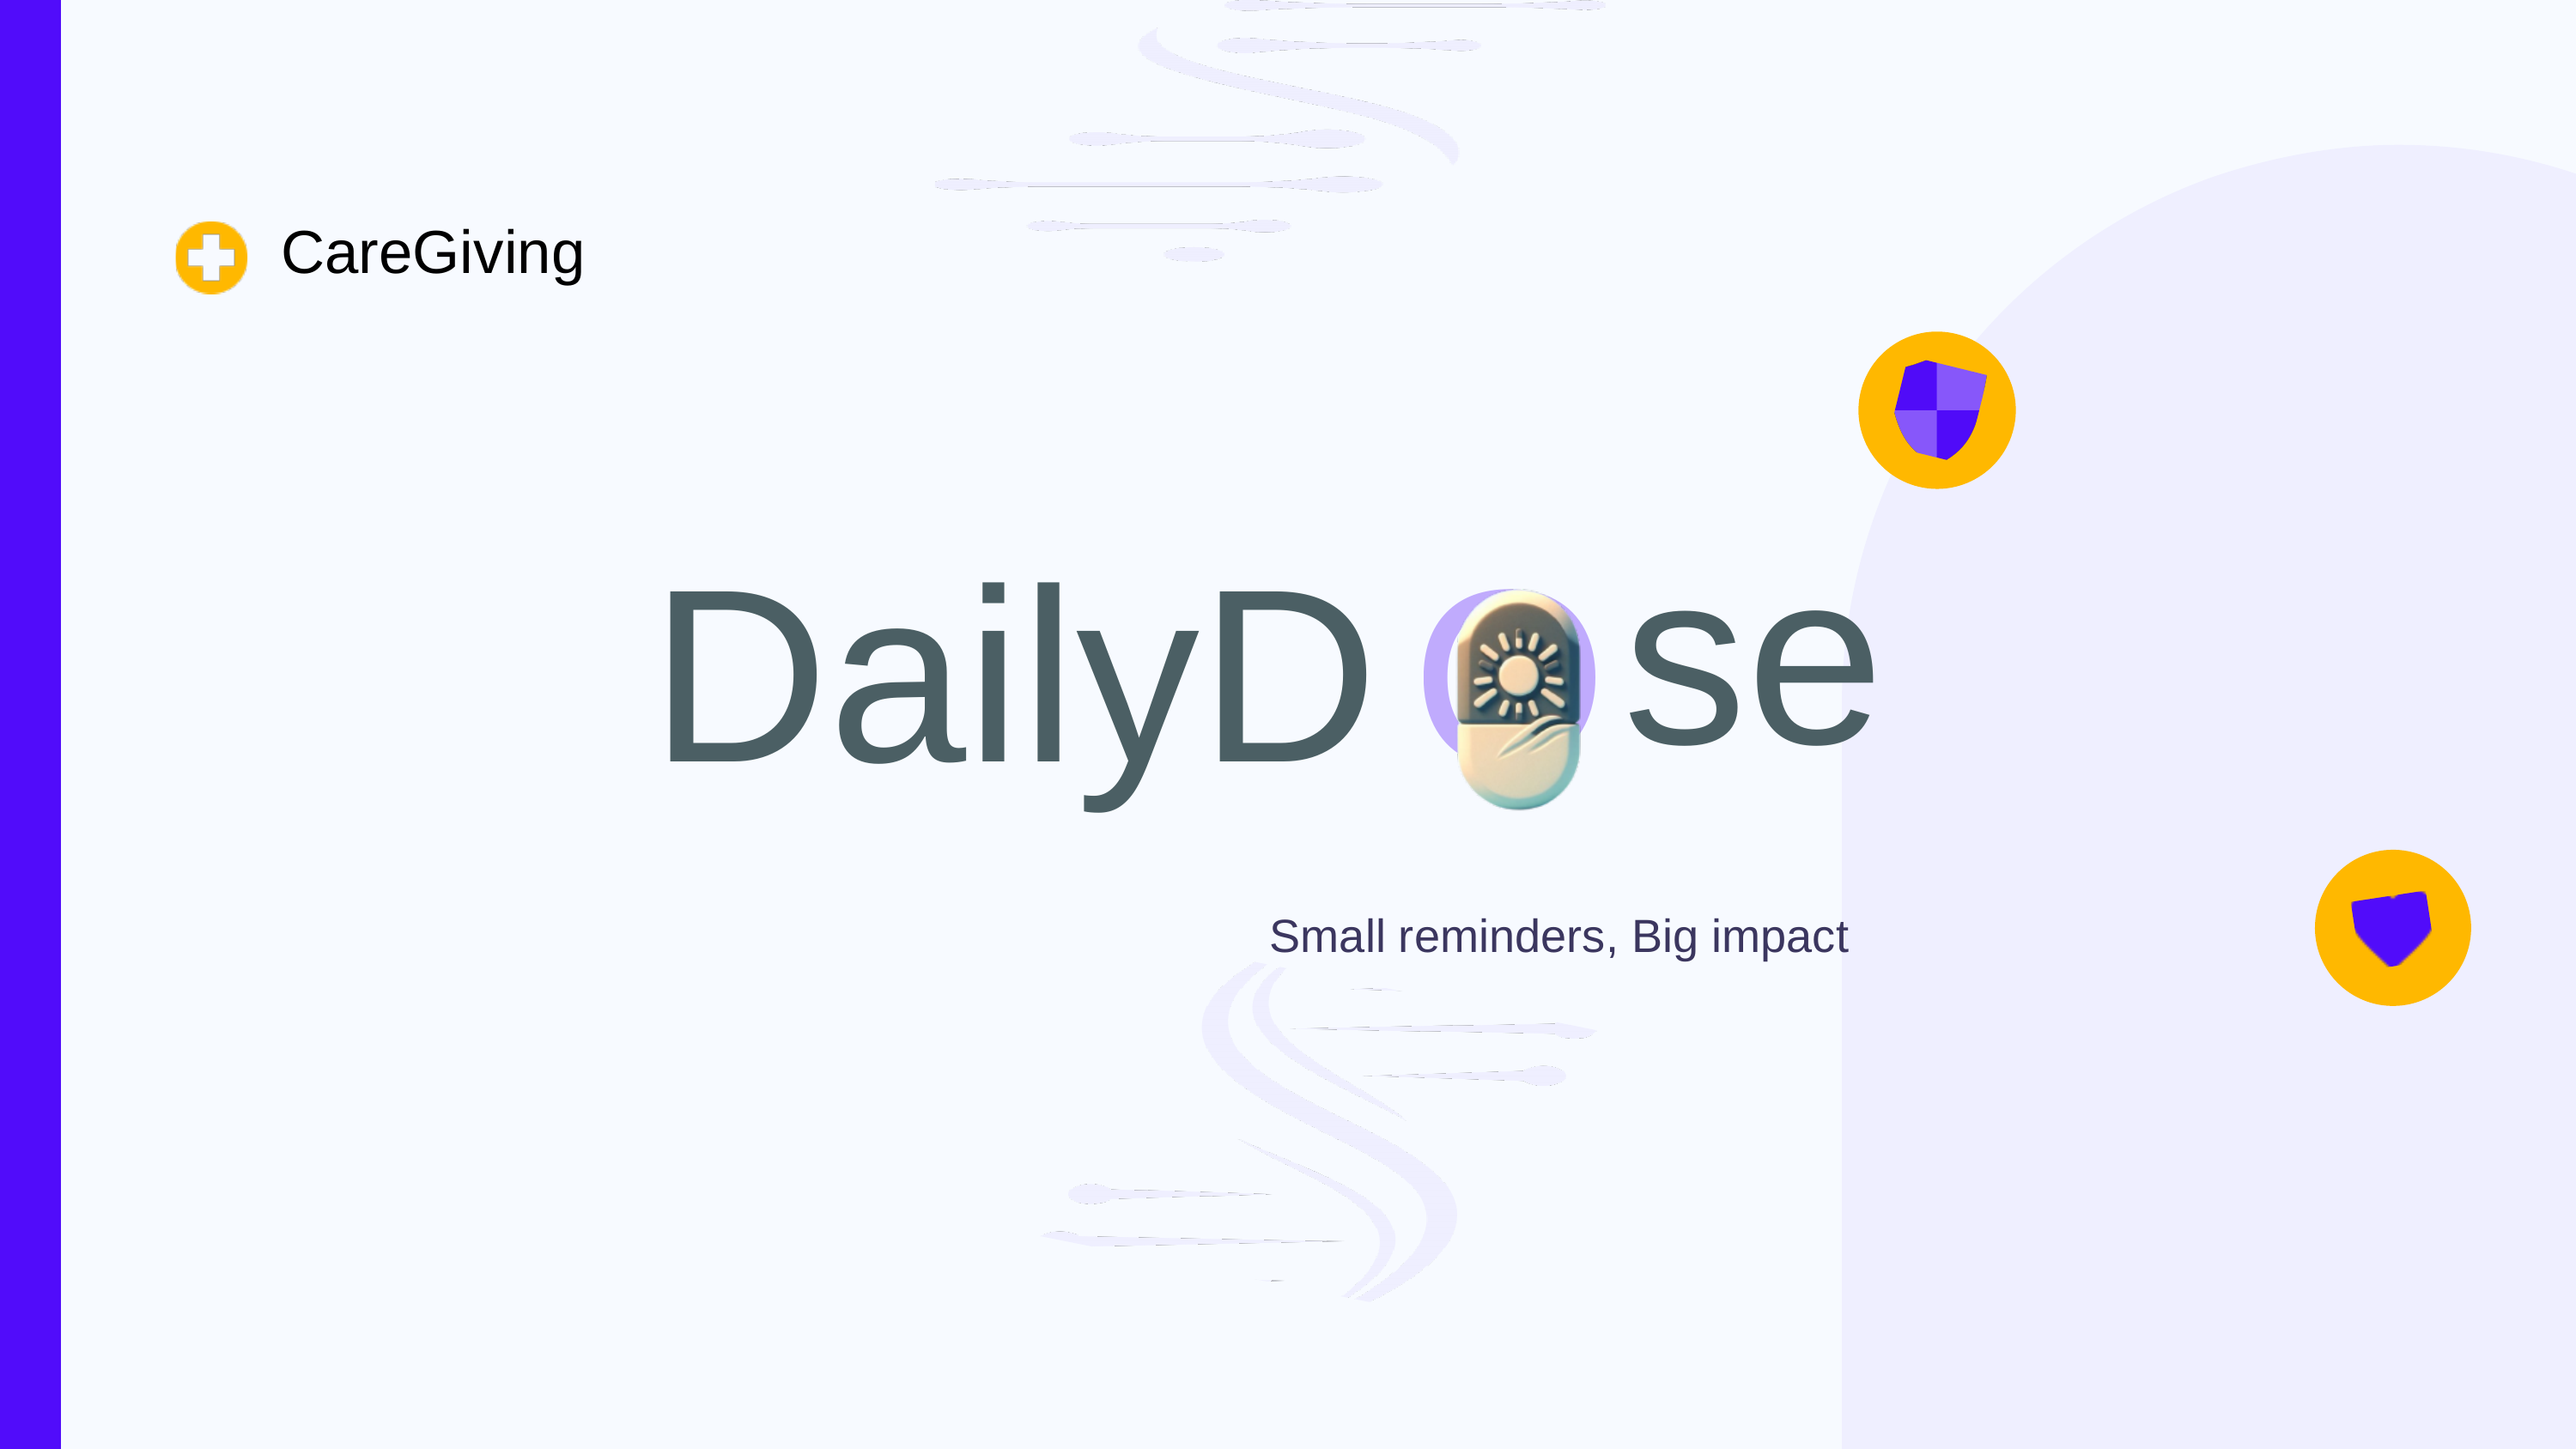

CareGiving

se
DailyD
O

Small reminders, Big impact